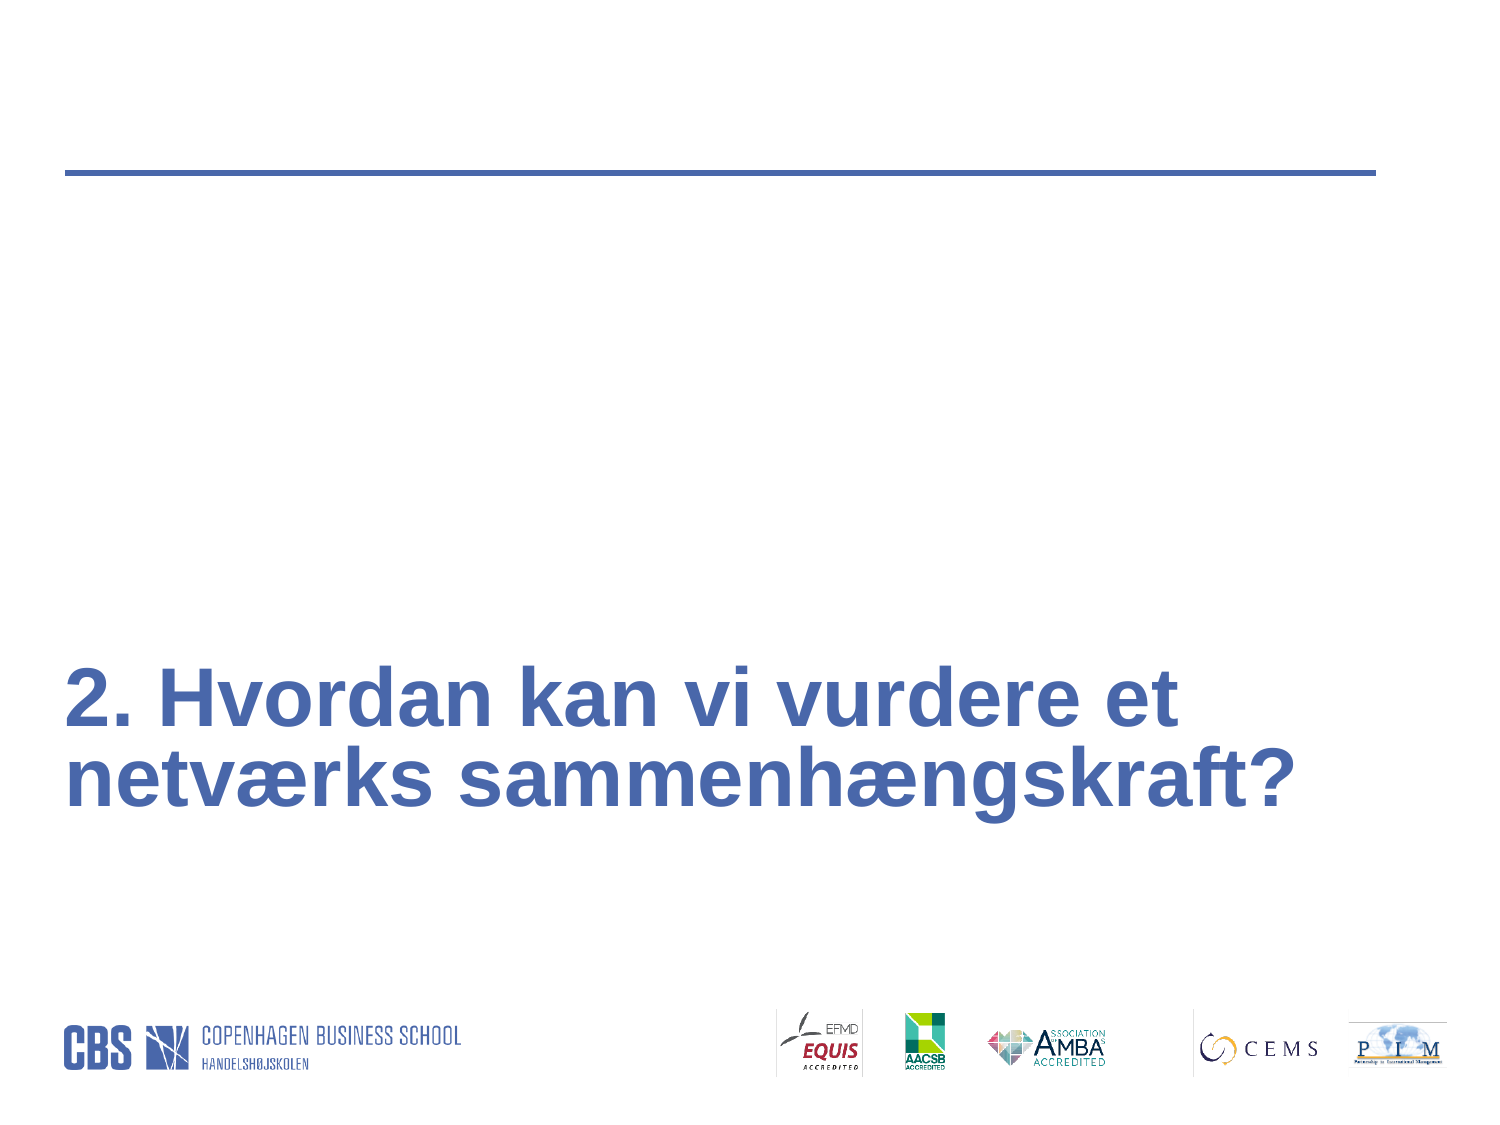

2. Hvordan kan vi vurdere et netværks sammenhængskraft?